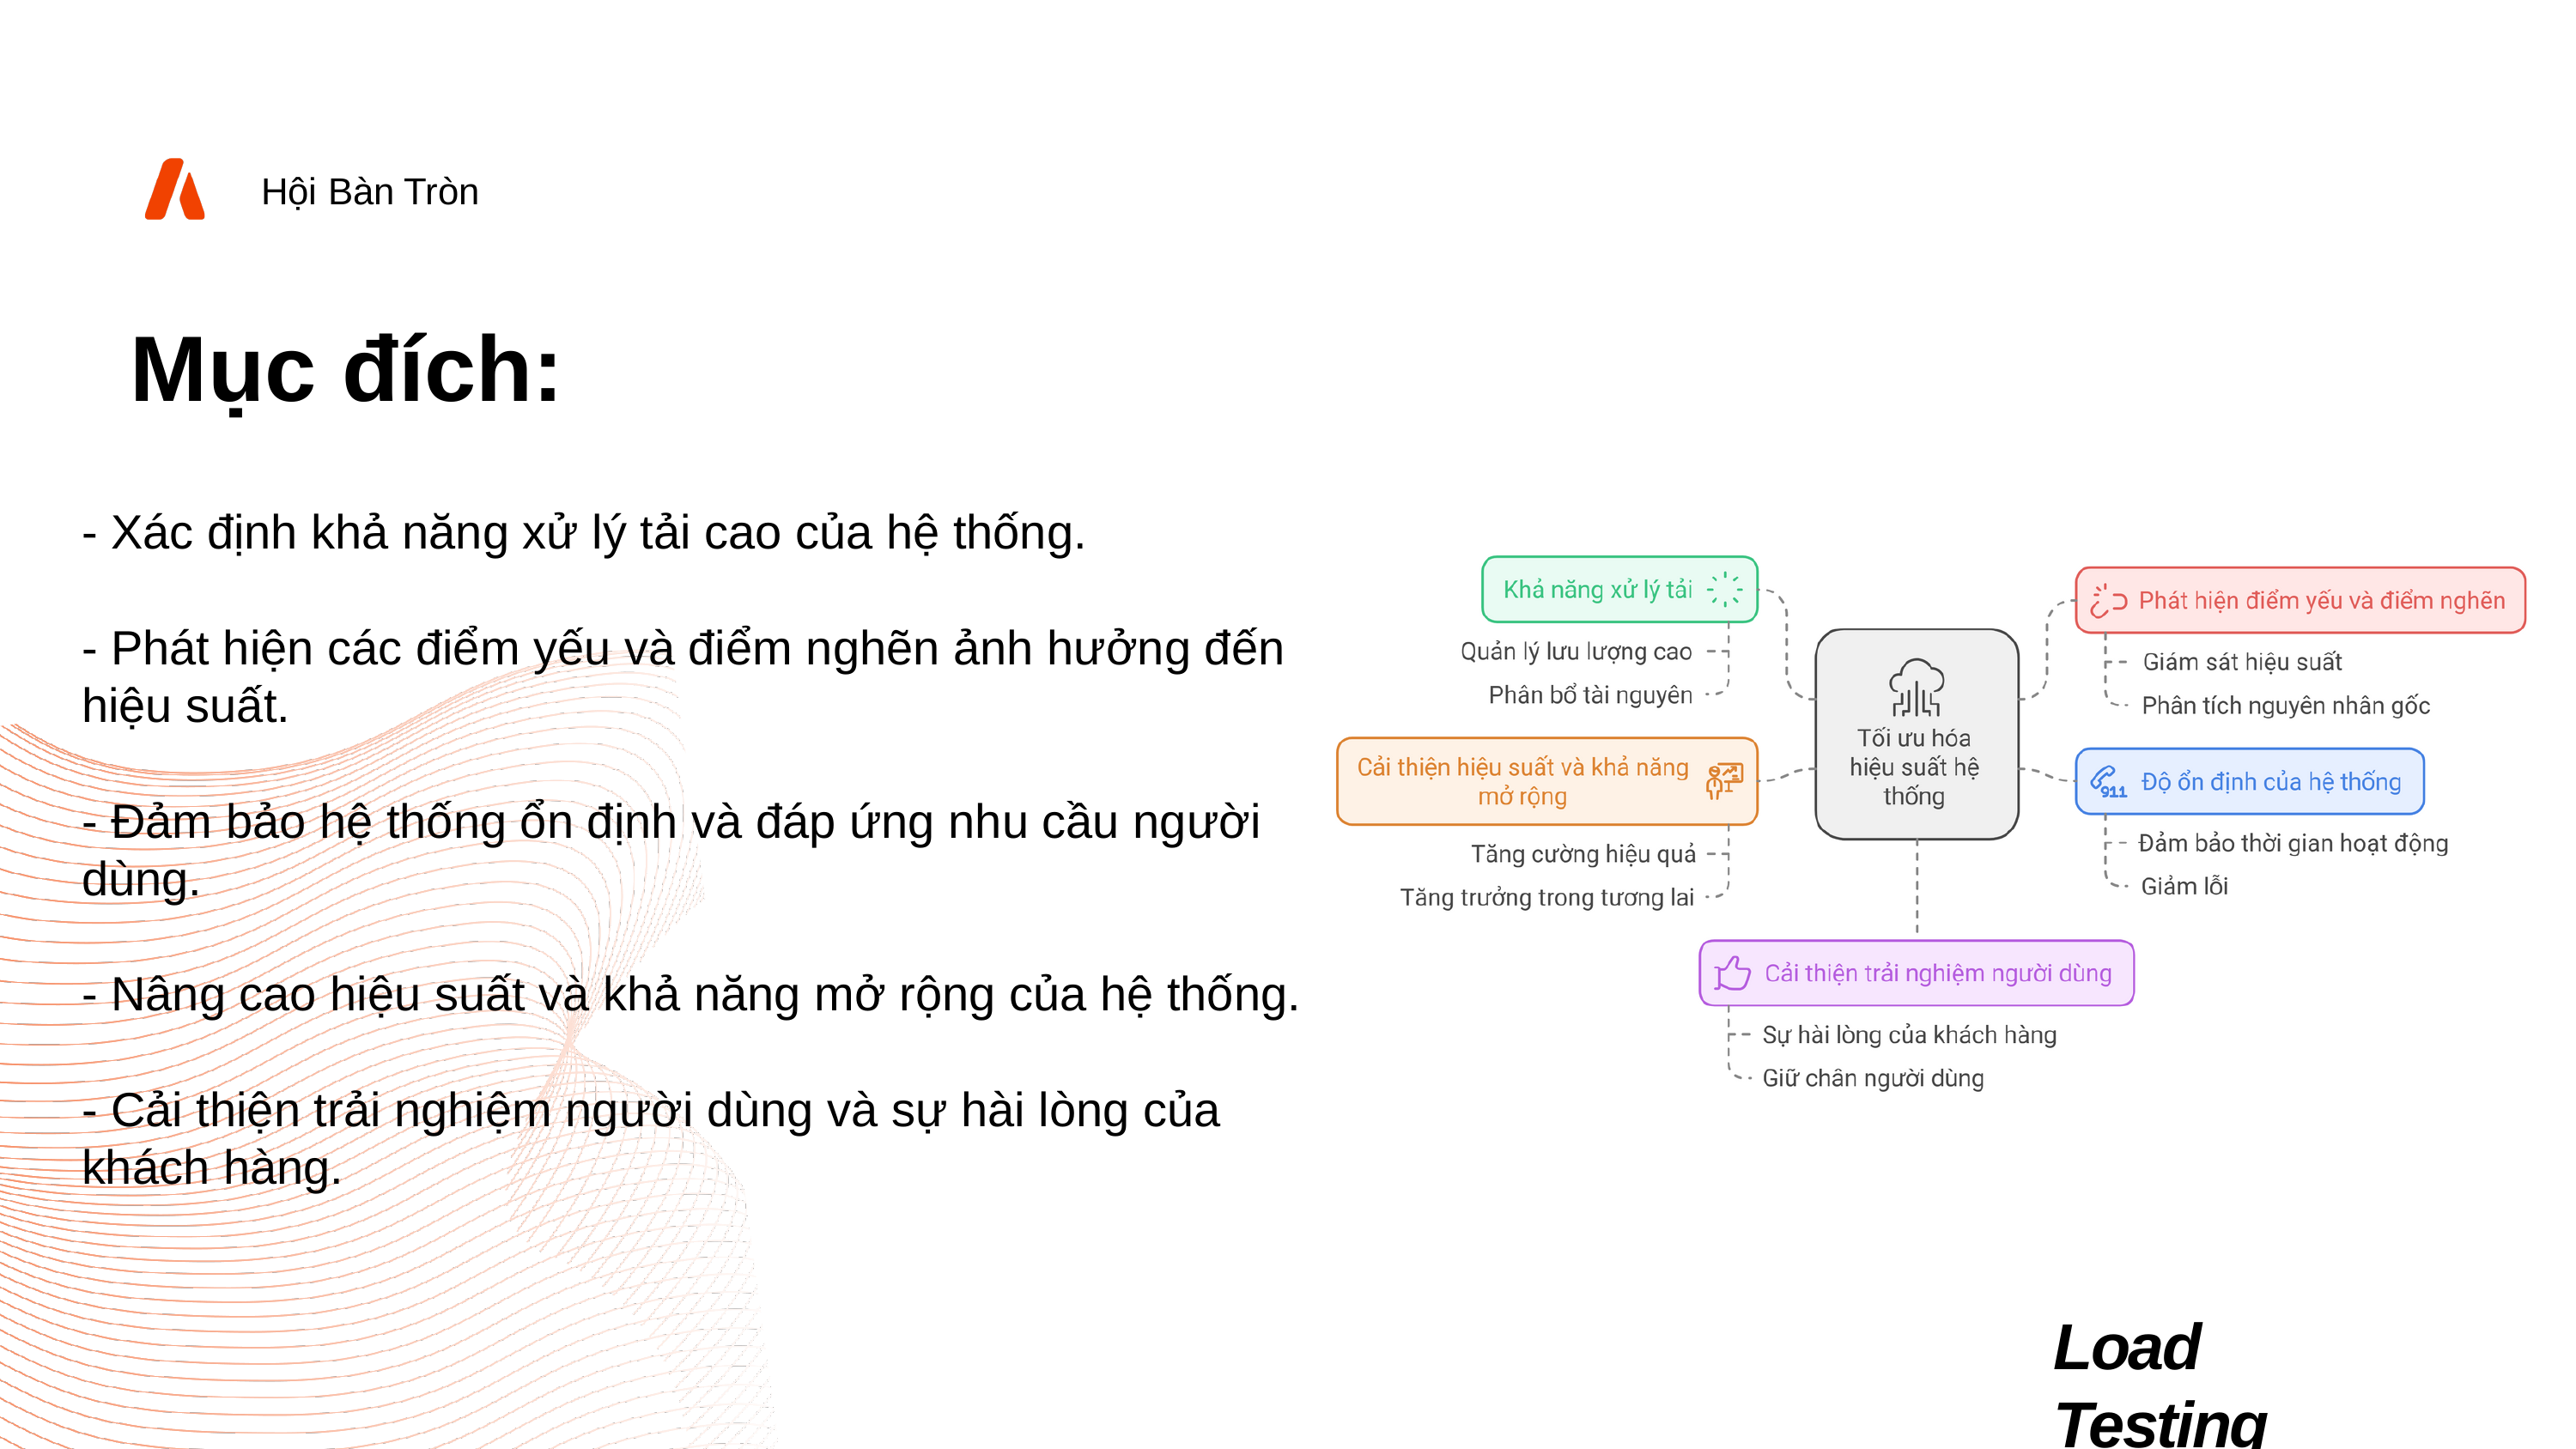

Hội Bàn Tròn
Mục đích:
- Xác định khả năng xử lý tải cao của hệ thống.

- Phát hiện các điểm yếu và điểm nghẽn ảnh hưởng đến hiệu suất.

- Đảm bảo hệ thống ổn định và đáp ứng nhu cầu người dùng.

- Nâng cao hiệu suất và khả năng mở rộng của hệ thống.

- Cải thiện trải nghiệm người dùng và sự hài lòng của khách hàng.

Load Testing